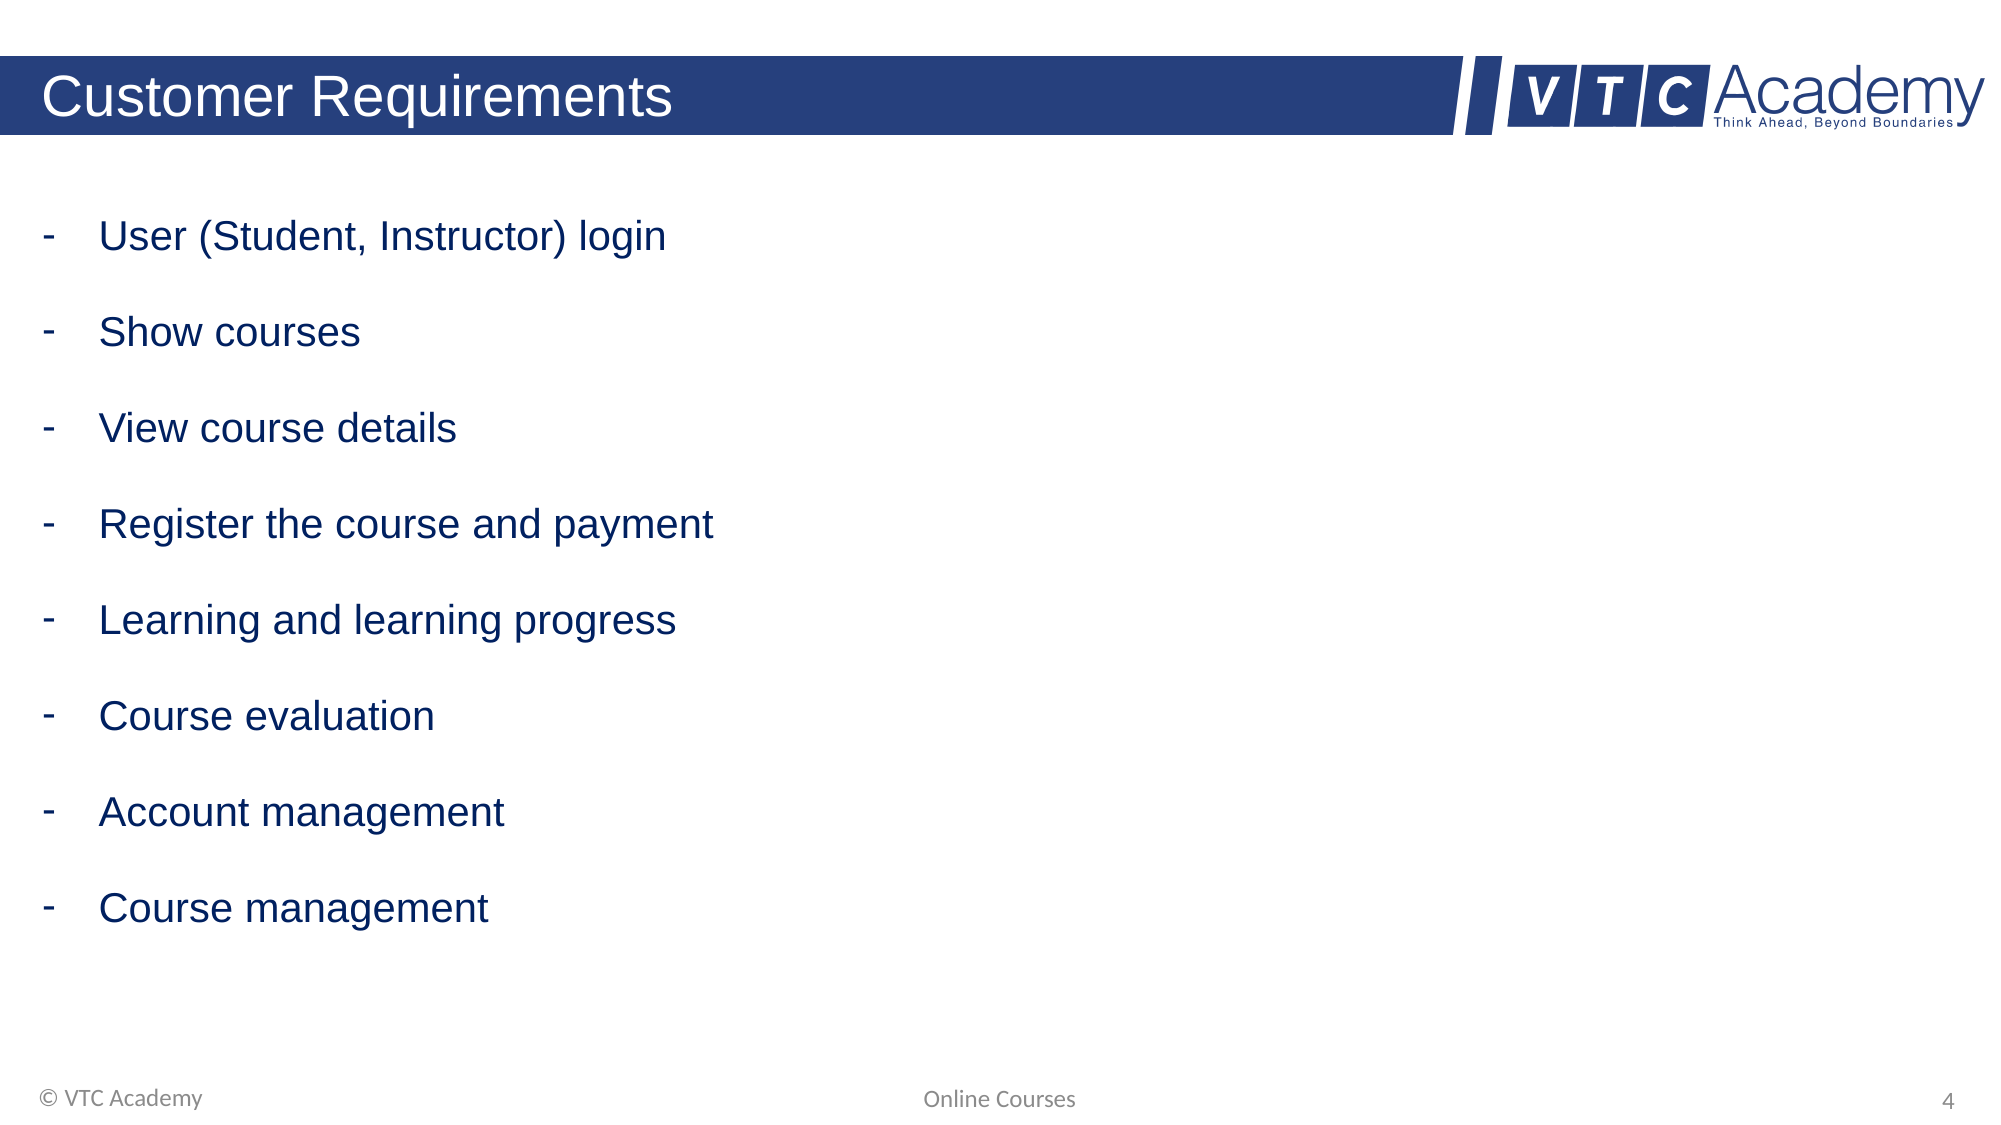

# Customer Requirements
User (Student, Instructor) login
Show courses
View course details
Register the course and payment
Learning and learning progress
Course evaluation
Account management
Course management

© VTC Academy
Online Courses
4